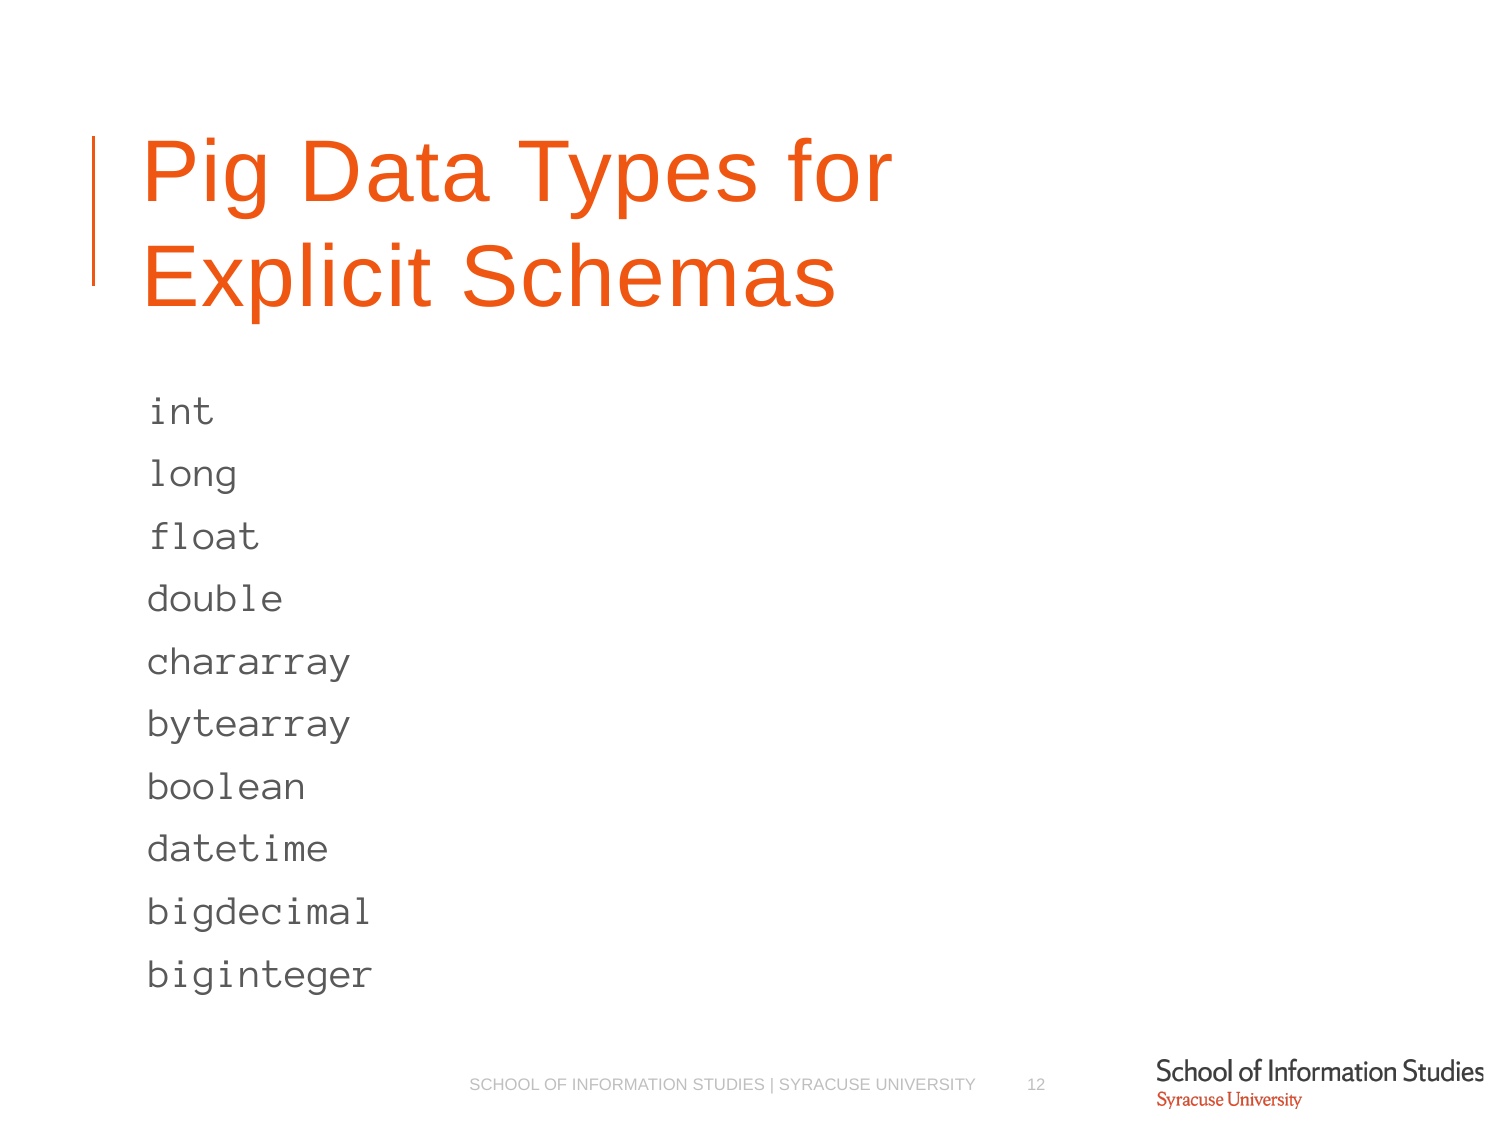

# Pig Data Types for Explicit Schemas
int
long
float
double
chararray
bytearray
boolean
datetime
bigdecimal
biginteger
School of Information Studies | Syracuse University
12